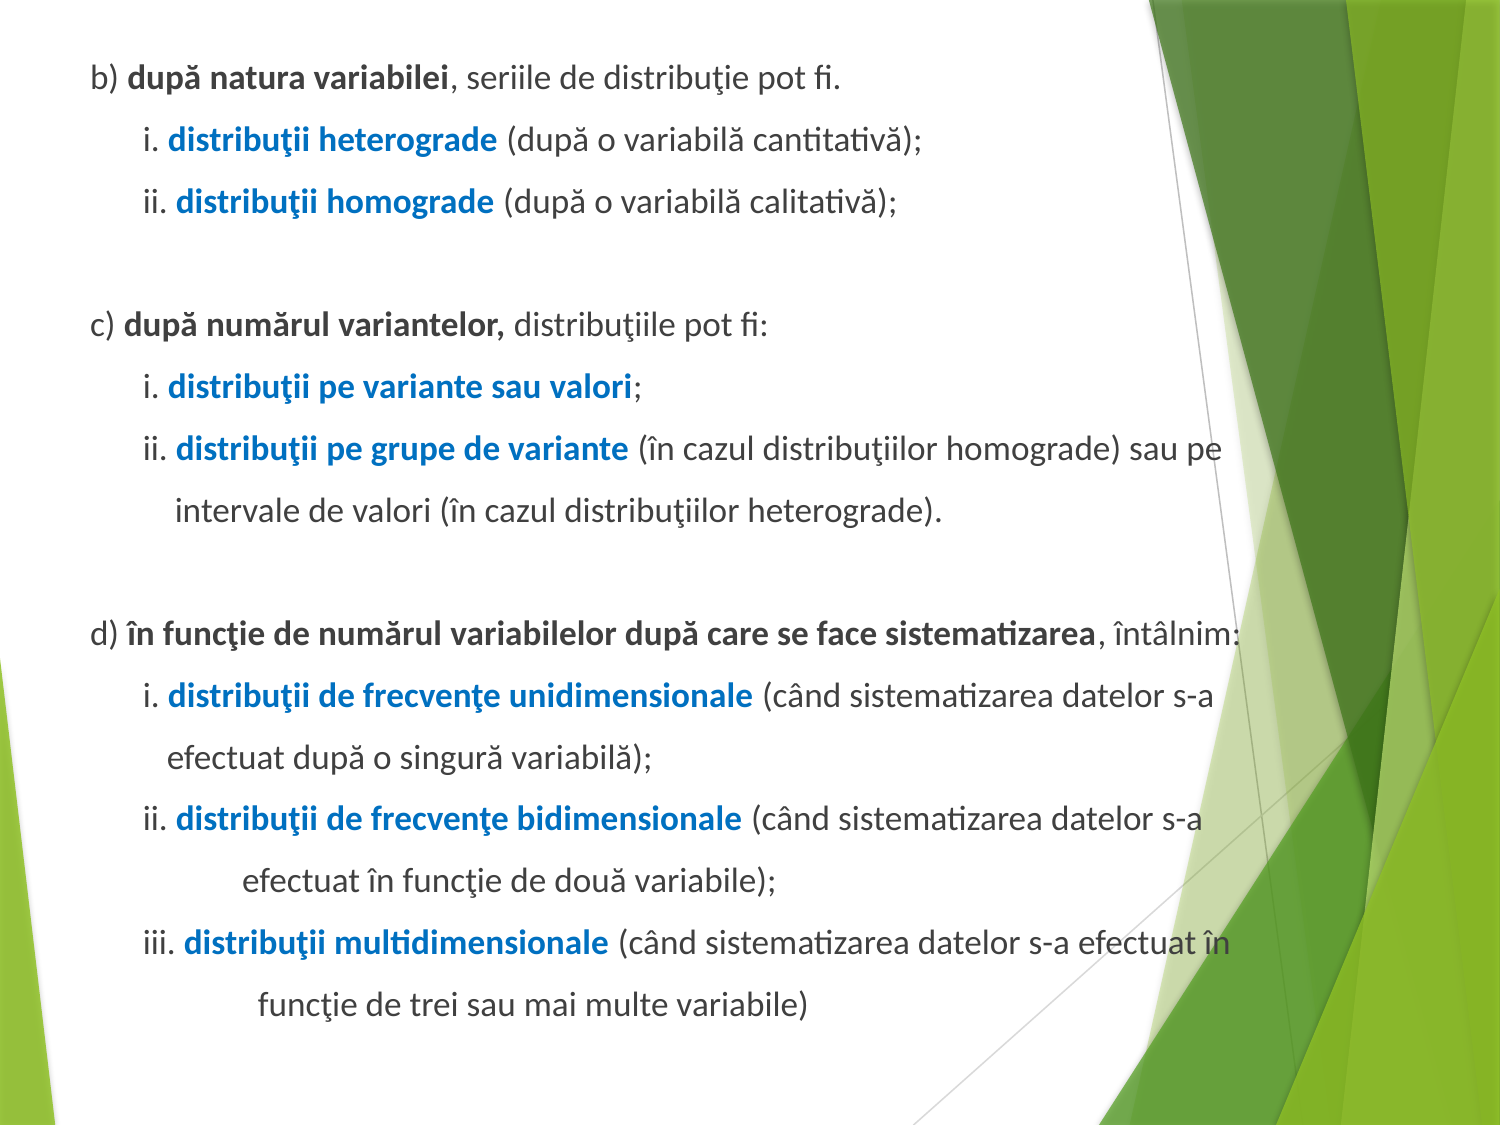

b) după natura variabilei, seriile de distribuţie pot fi.
		i. distribuţii heterograde (după o variabilă cantitativă);
		ii. distribuţii homograde (după o variabilă calitativă);

c) după numărul variantelor, distribuţiile pot fi:
		i. distribuţii pe variante sau valori;
		ii. distribuţii pe grupe de variante (în cazul distribuţiilor homograde) sau pe
		    intervale de valori (în cazul distribuţiilor heterograde).

d) în funcţie de numărul variabilelor după care se face sistematizarea, întâlnim:
		i. distribuţii de frecvenţe unidimensionale (când sistematizarea datelor s-a
		   efectuat după o singură variabilă);
		ii. distribuţii de frecvenţe bidimensionale (când sistematizarea datelor s-a
                   efectuat în funcţie de două variabile);
		iii. distribuţii multidimensionale (când sistematizarea datelor s-a efectuat în
                     funcţie de trei sau mai multe variabile)